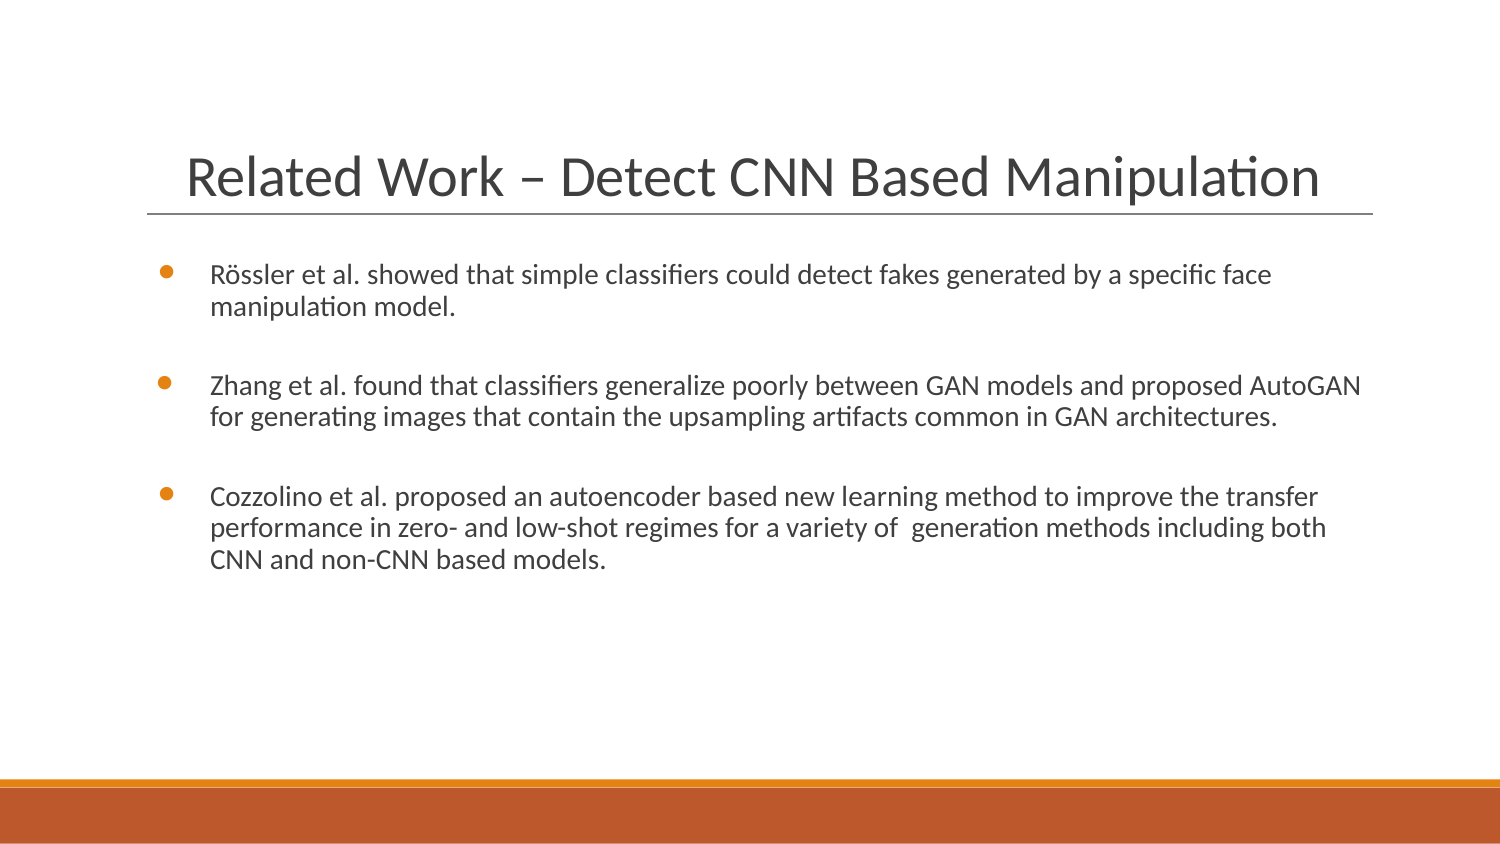

# Related Work – Detect CNN Based Manipulation

Rössler et al. showed that simple classifiers could detect fakes generated by a specific face manipulation model.

Zhang et al. found that classifiers generalize poorly between GAN models and proposed AutoGAN for generating images that contain the upsampling artifacts common in GAN architectures.

Cozzolino et al. proposed an autoencoder based new learning method to improve the transfer performance in zero- and low-shot regimes for a variety of  generation methods including both CNN and non-CNN based models.